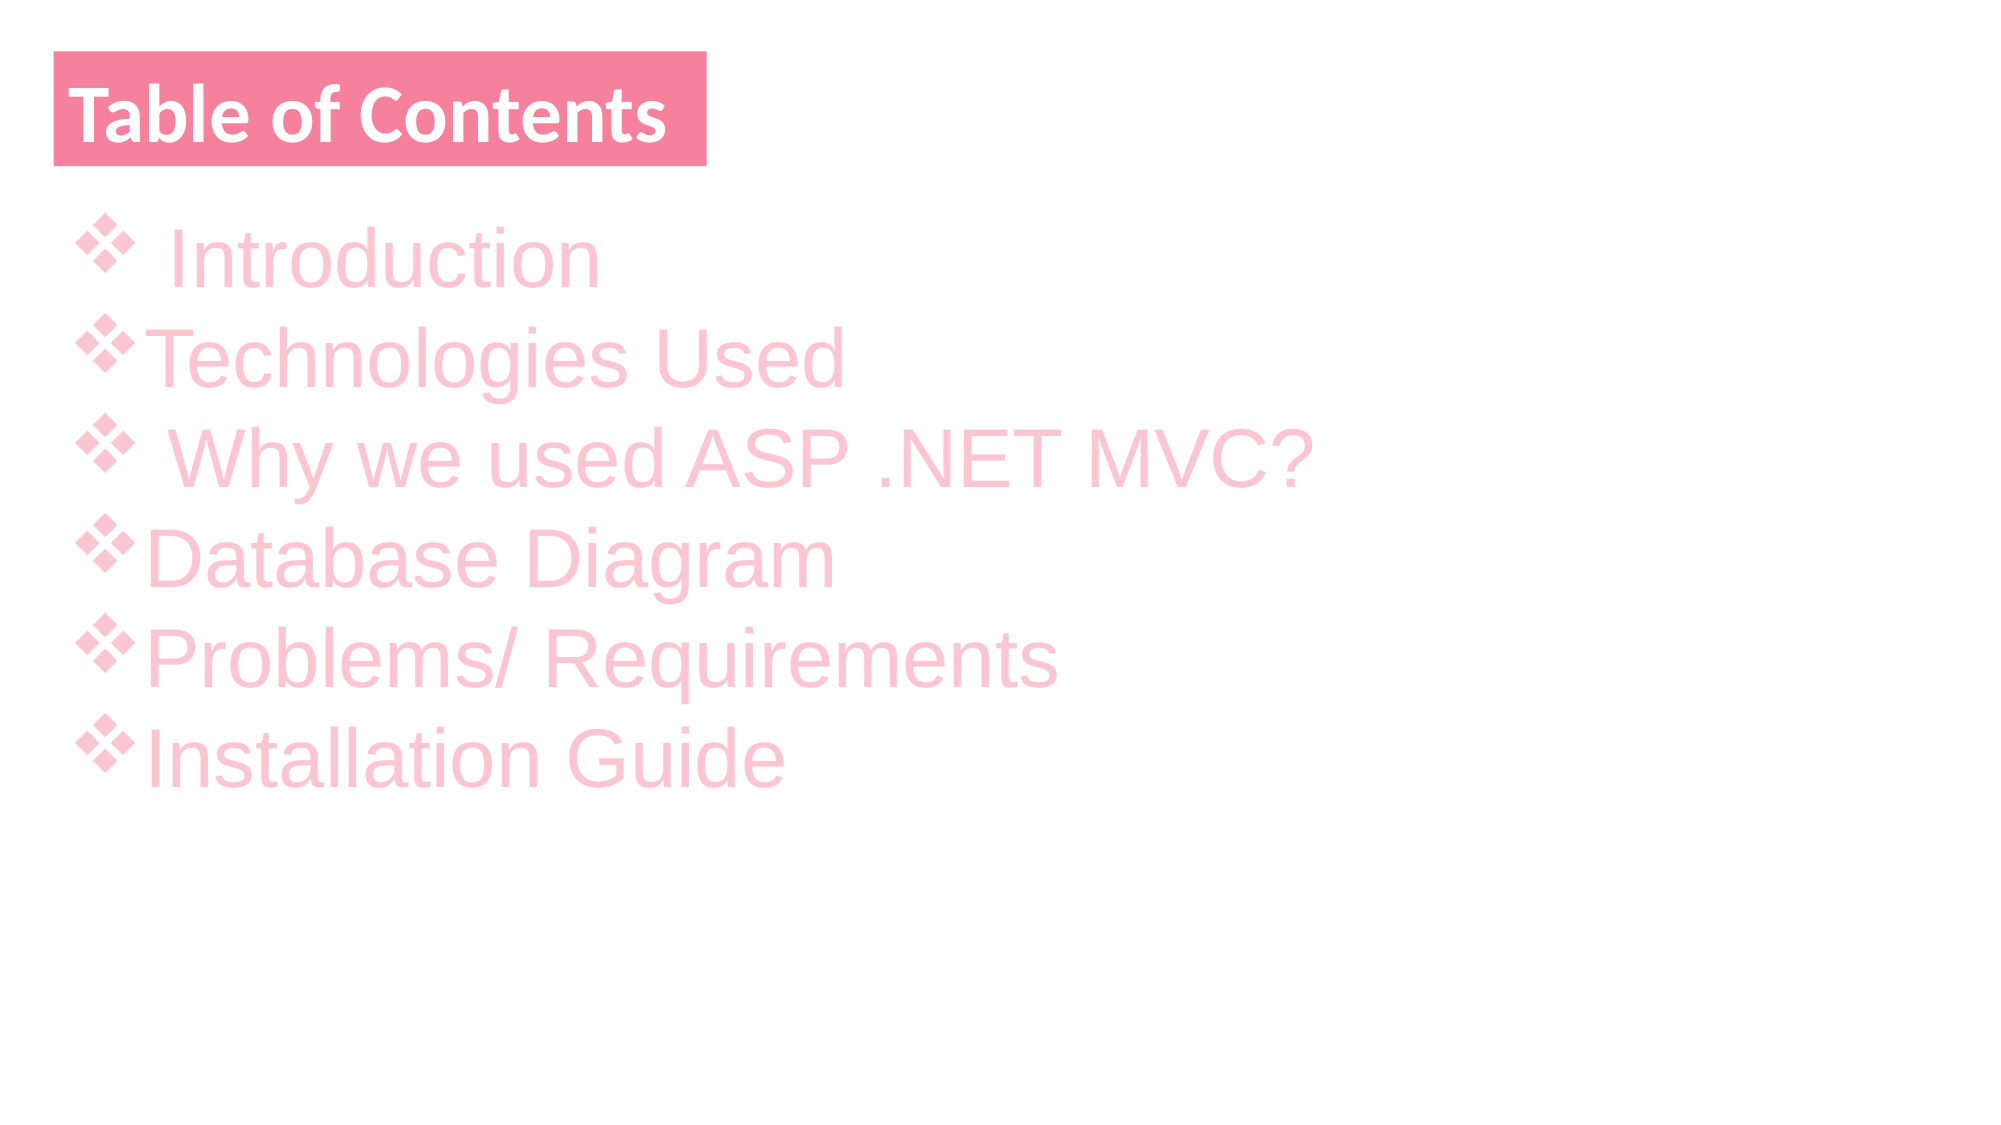

Table of Contents
 Introduction
Technologies Used
 Why we used ASP .NET MVC?
Database Diagram
Problems/ Requirements
Installation Guide